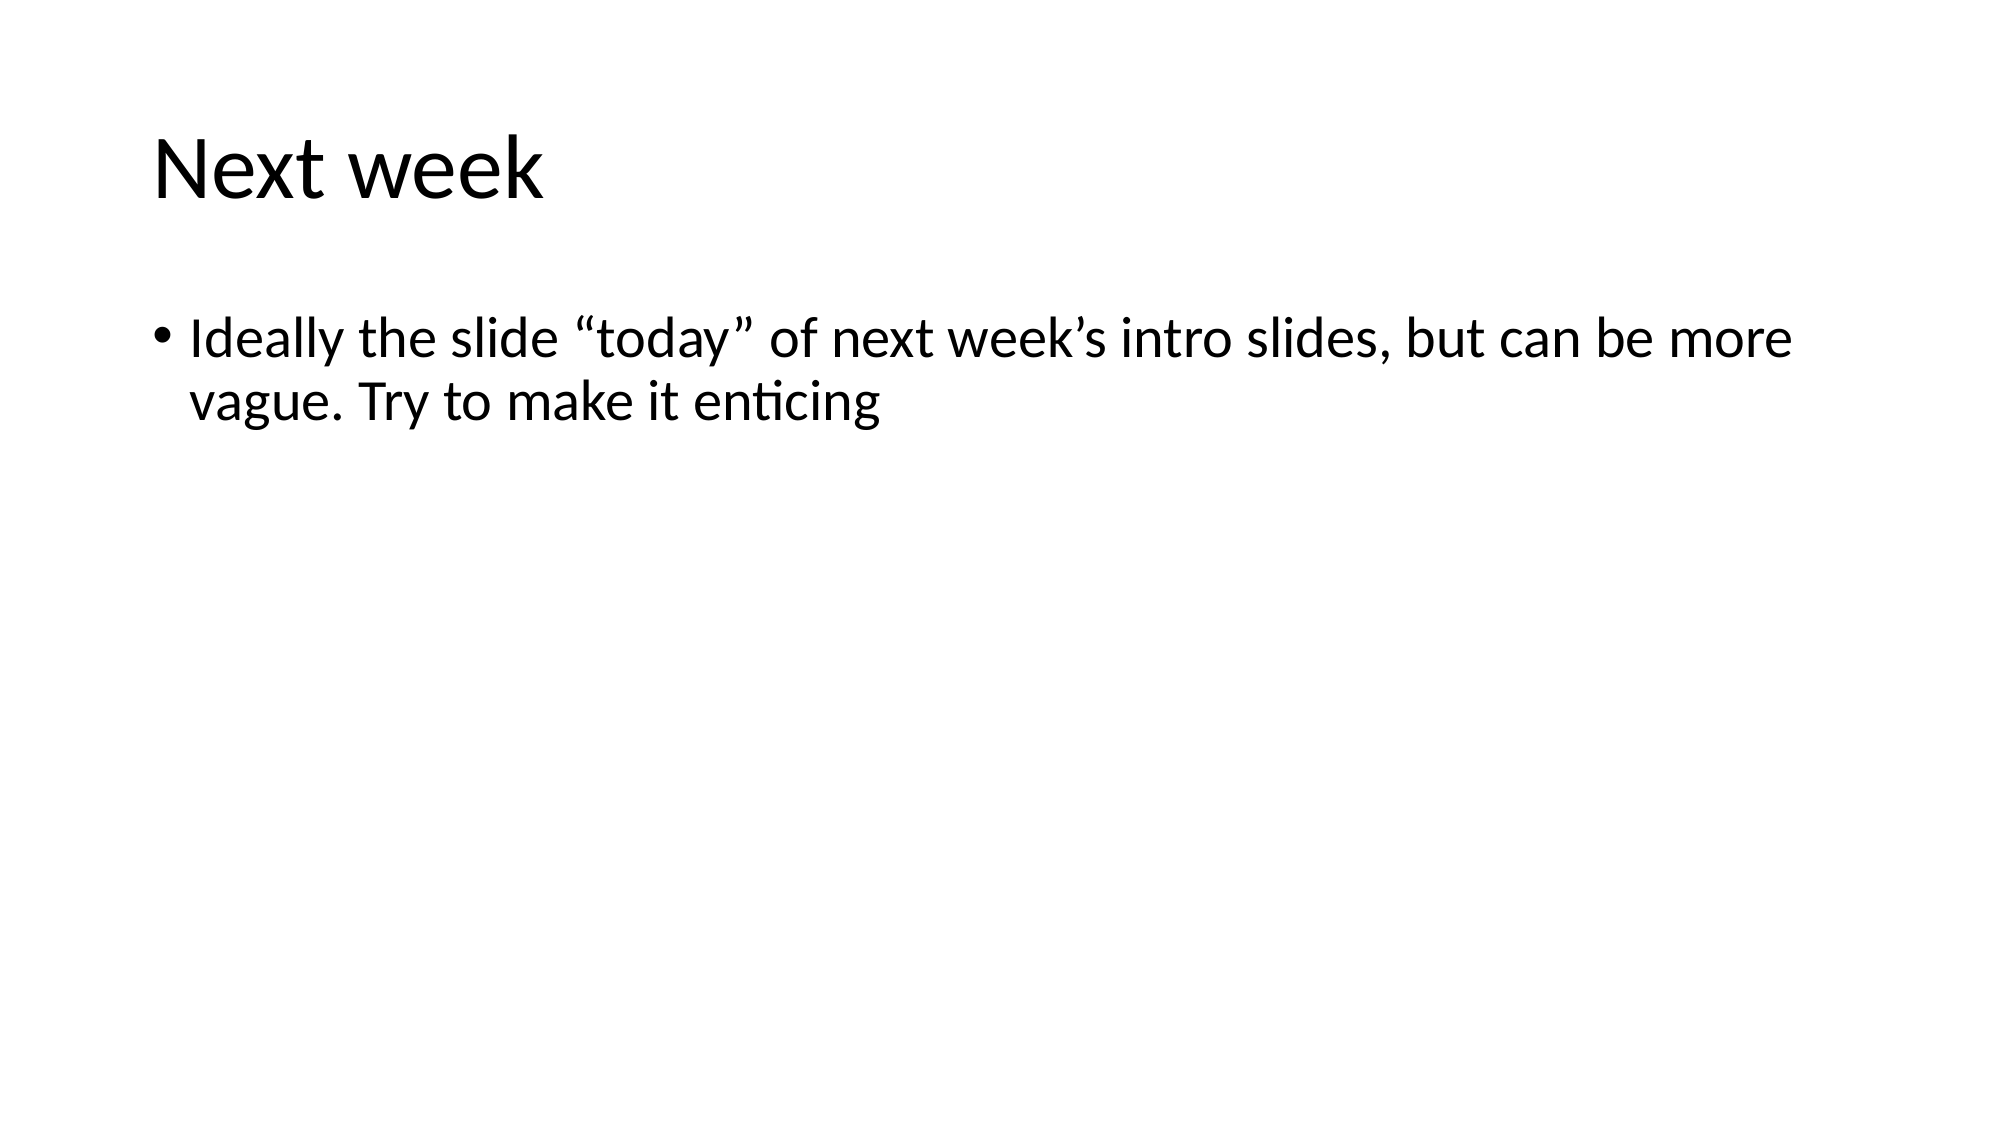

# Next week
Ideally the slide “today” of next week’s intro slides, but can be more vague. Try to make it enticing